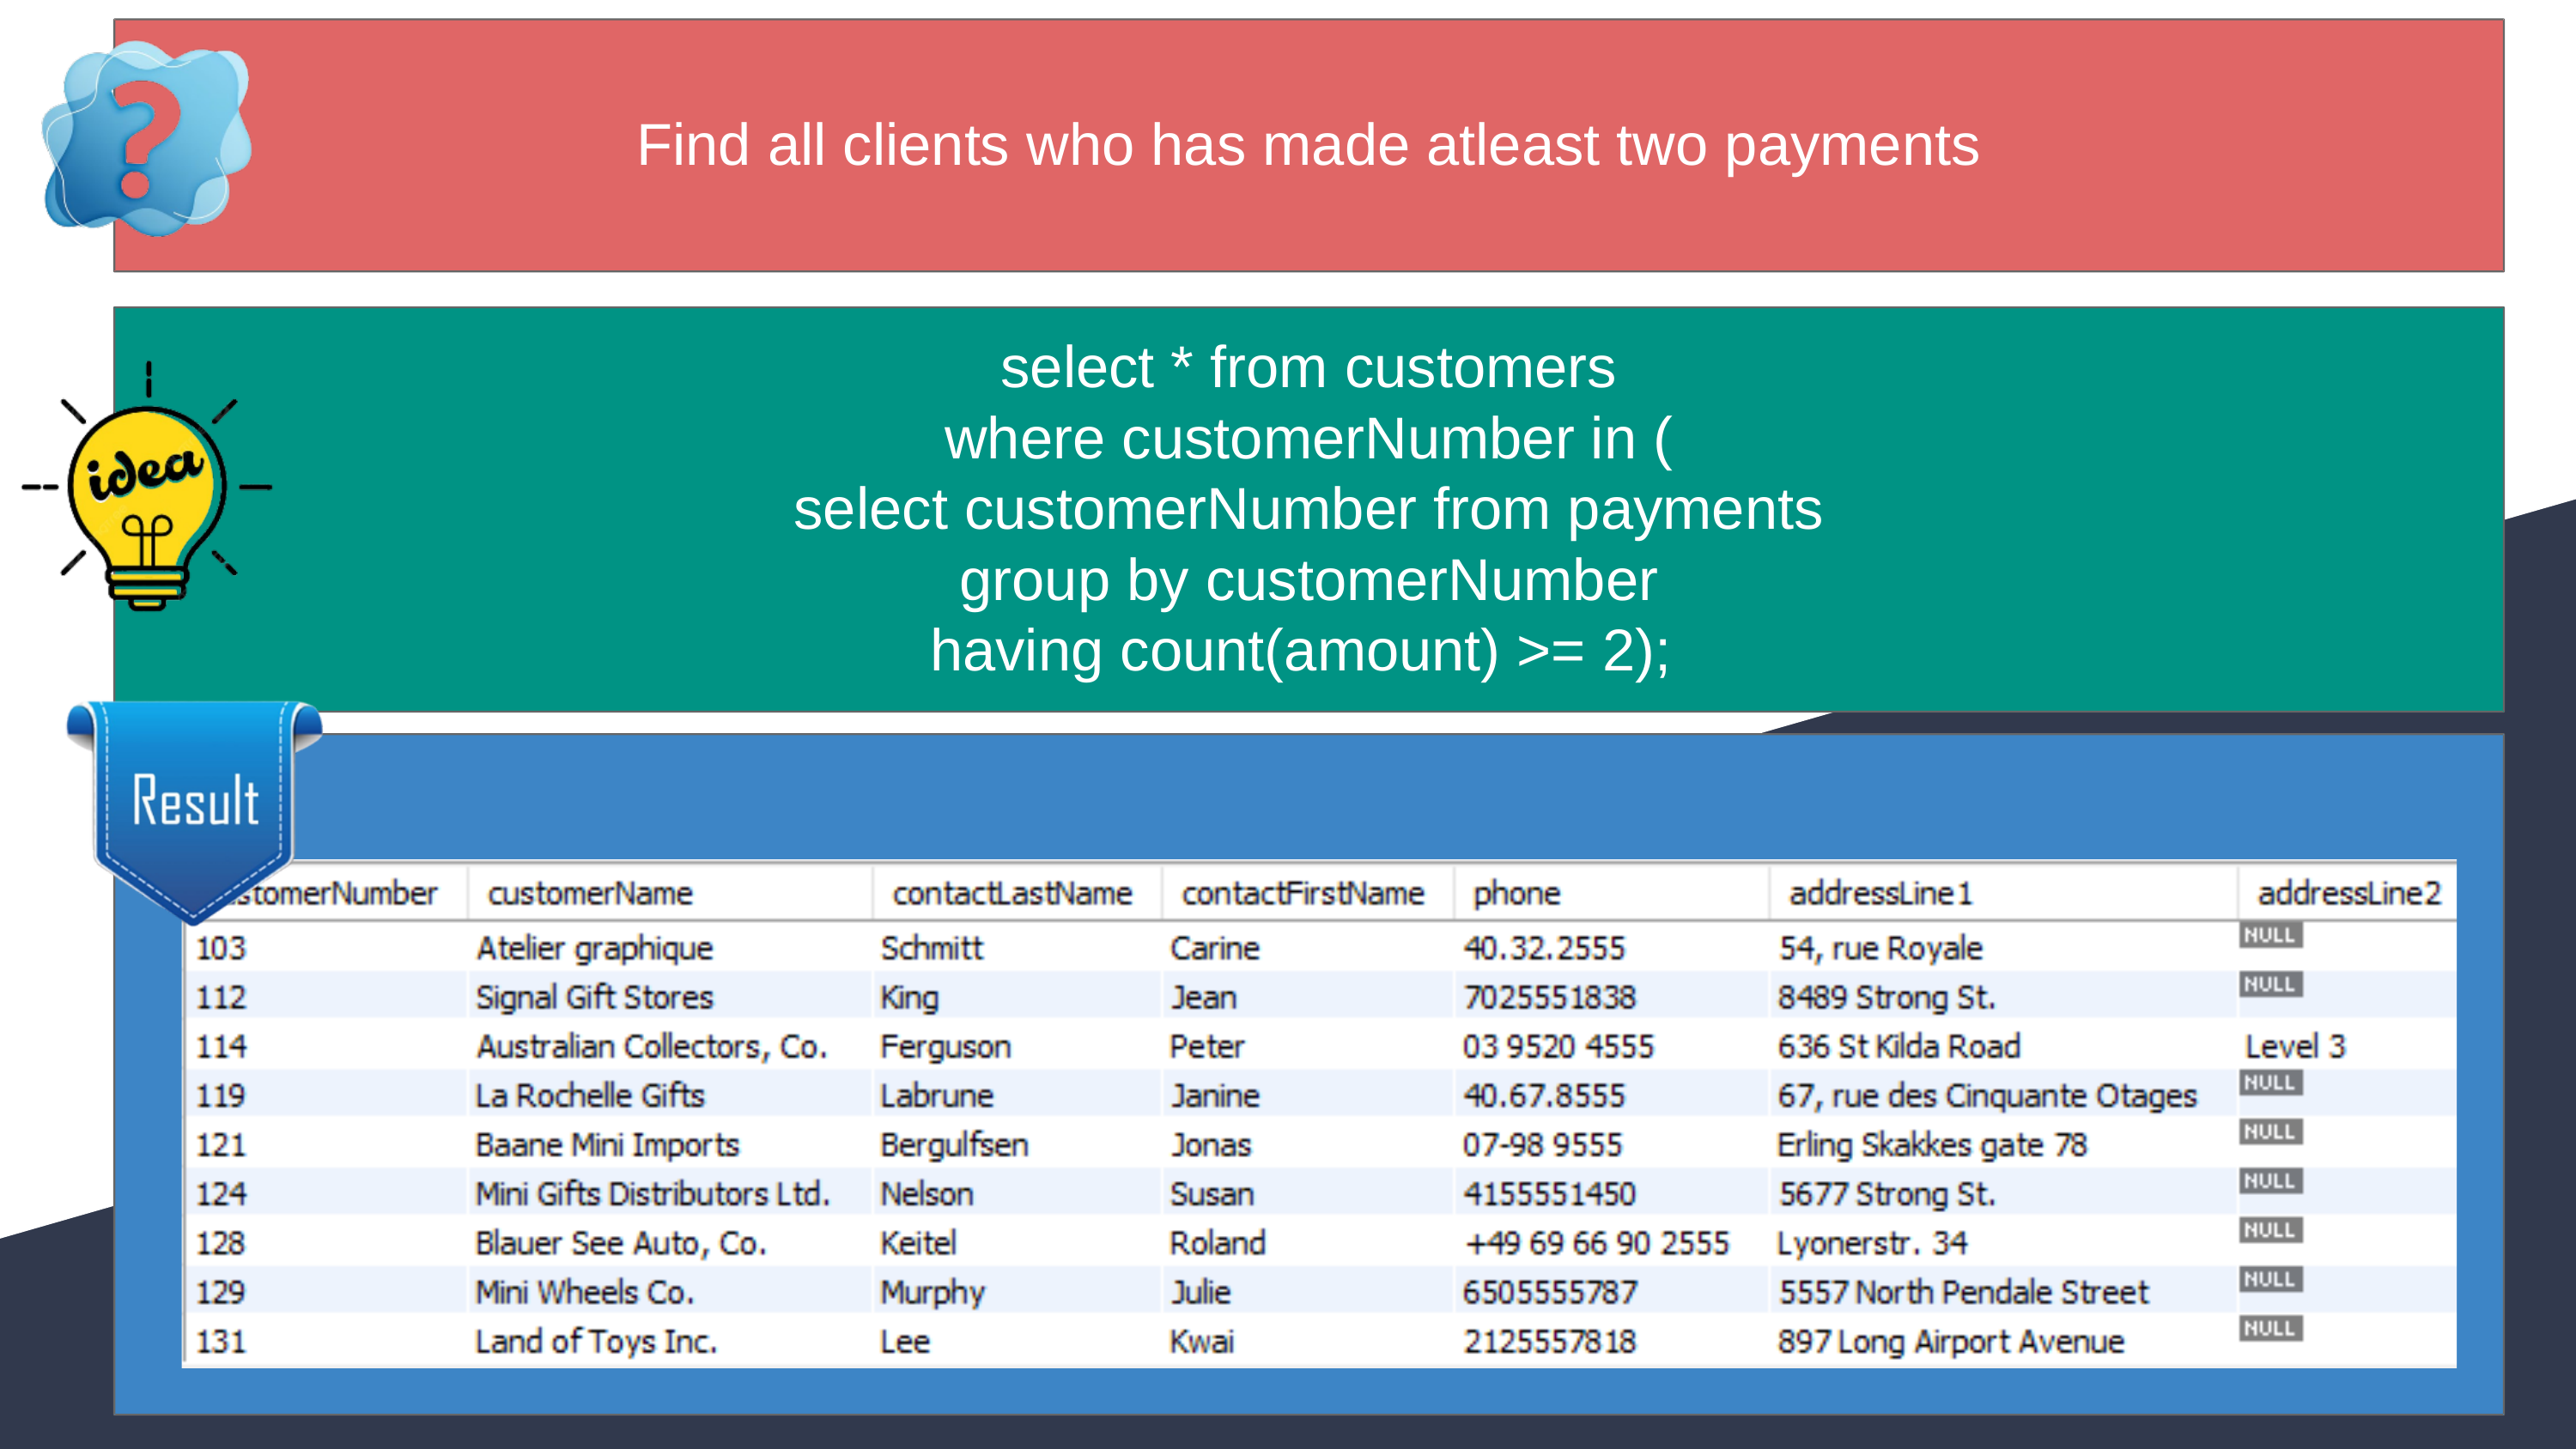

Find all clients who has made atleast two payments

select * from customers
where customerNumber in (
select customerNumber from payments
group by customerNumber
having count(amount) >= 2);